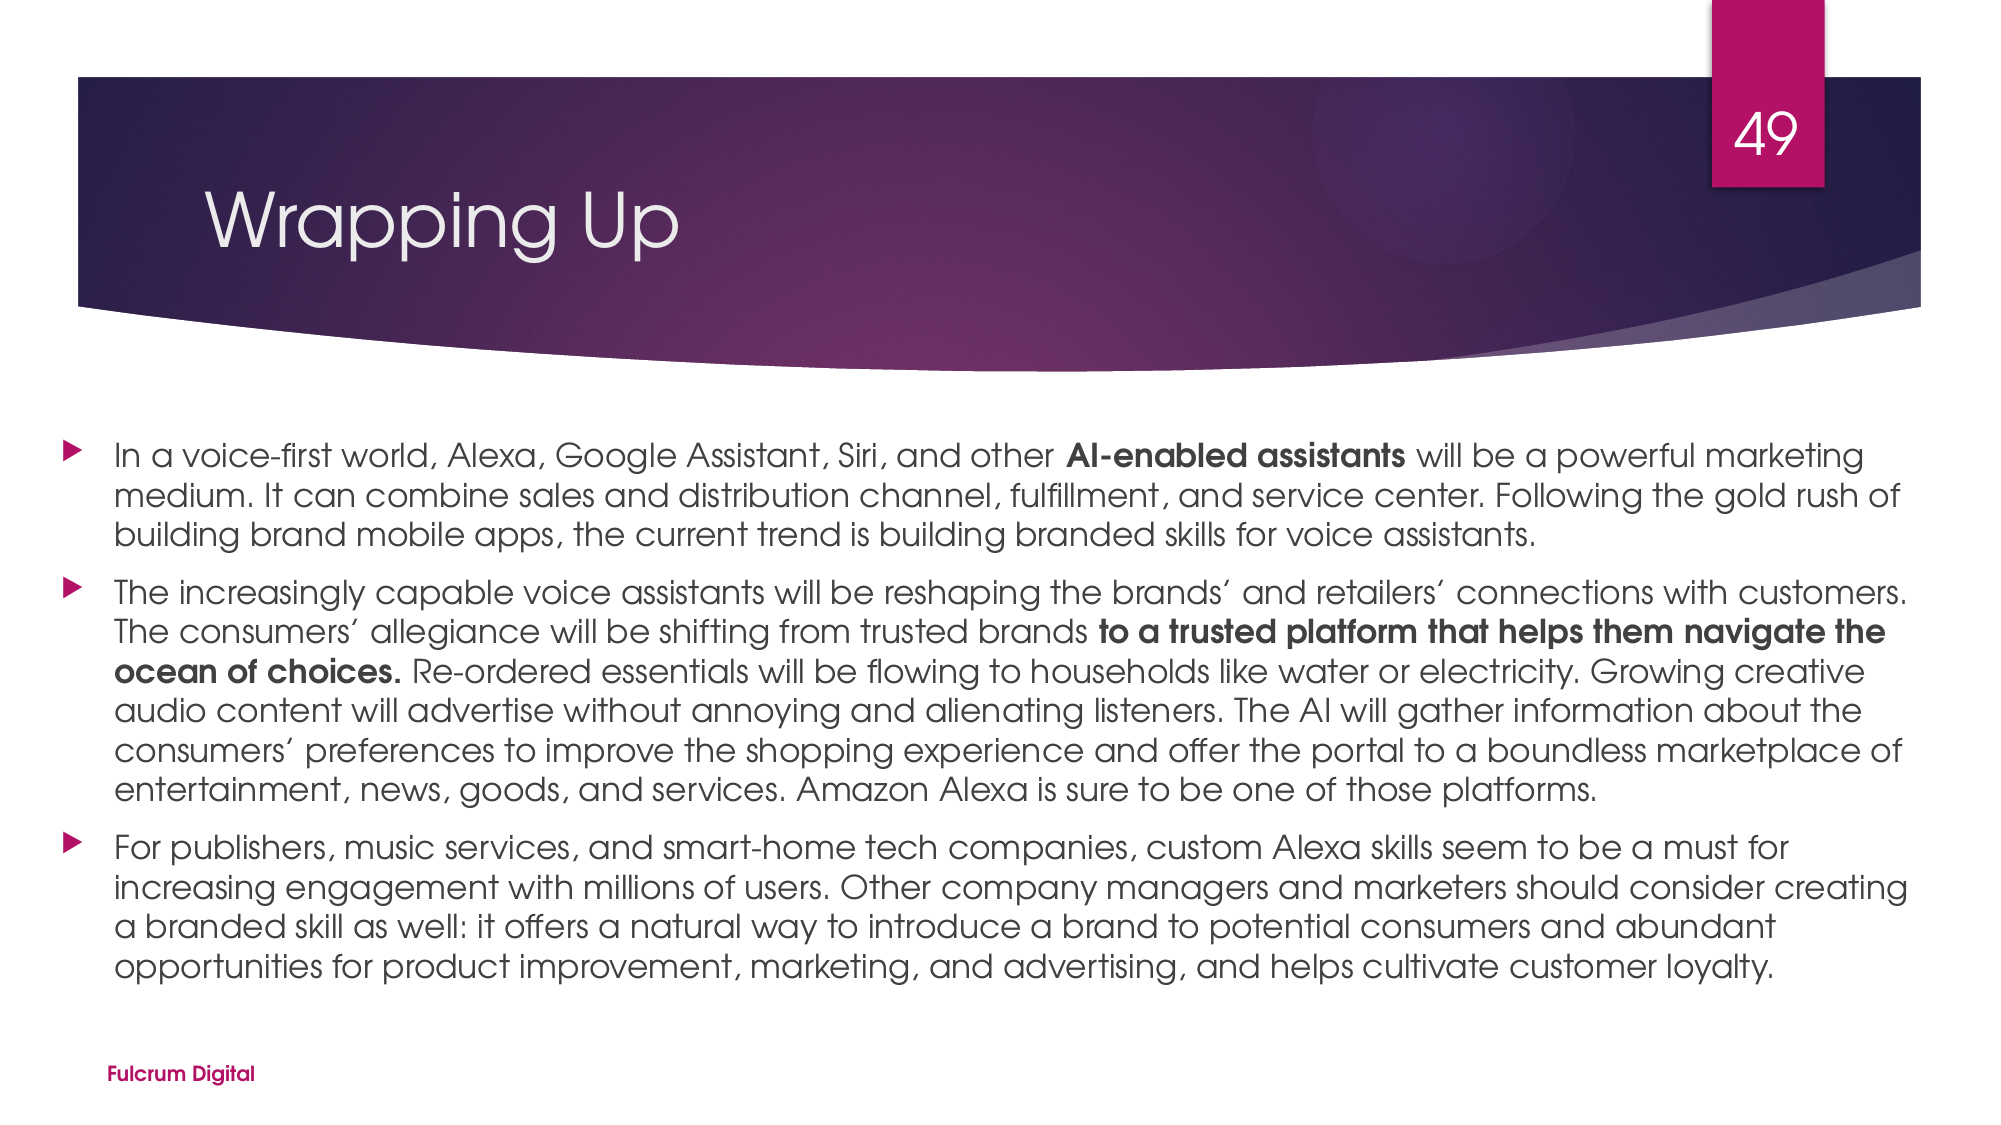

49
# Wrapping Up
In a voice-first world, Alexa, Google Assistant, Siri, and other AI-enabled assistants will be a powerful marketing medium. It can combine sales and distribution channel, fulfillment, and service center. Following the gold rush of building brand mobile apps, the current trend is building branded skills for voice assistants.
The increasingly capable voice assistants will be reshaping the brands’ and retailers’ connections with customers. The consumers’ allegiance will be shifting from trusted brands to a trusted platform that helps them navigate the ocean of choices. Re-ordered essentials will be flowing to households like water or electricity. Growing creative audio content will advertise without annoying and alienating listeners. The AI will gather information about the consumers’ preferences to improve the shopping experience and offer the portal to a boundless marketplace of entertainment, news, goods, and services. Amazon Alexa is sure to be one of those platforms.
For publishers, music services, and smart-home tech companies, custom Alexa skills seem to be a must for increasing engagement with millions of users. Other company managers and marketers should consider creating a branded skill as well: it offers a natural way to introduce a brand to potential consumers and abundant opportunities for product improvement, marketing, and advertising, and helps cultivate customer loyalty.

Fulcrum Digital